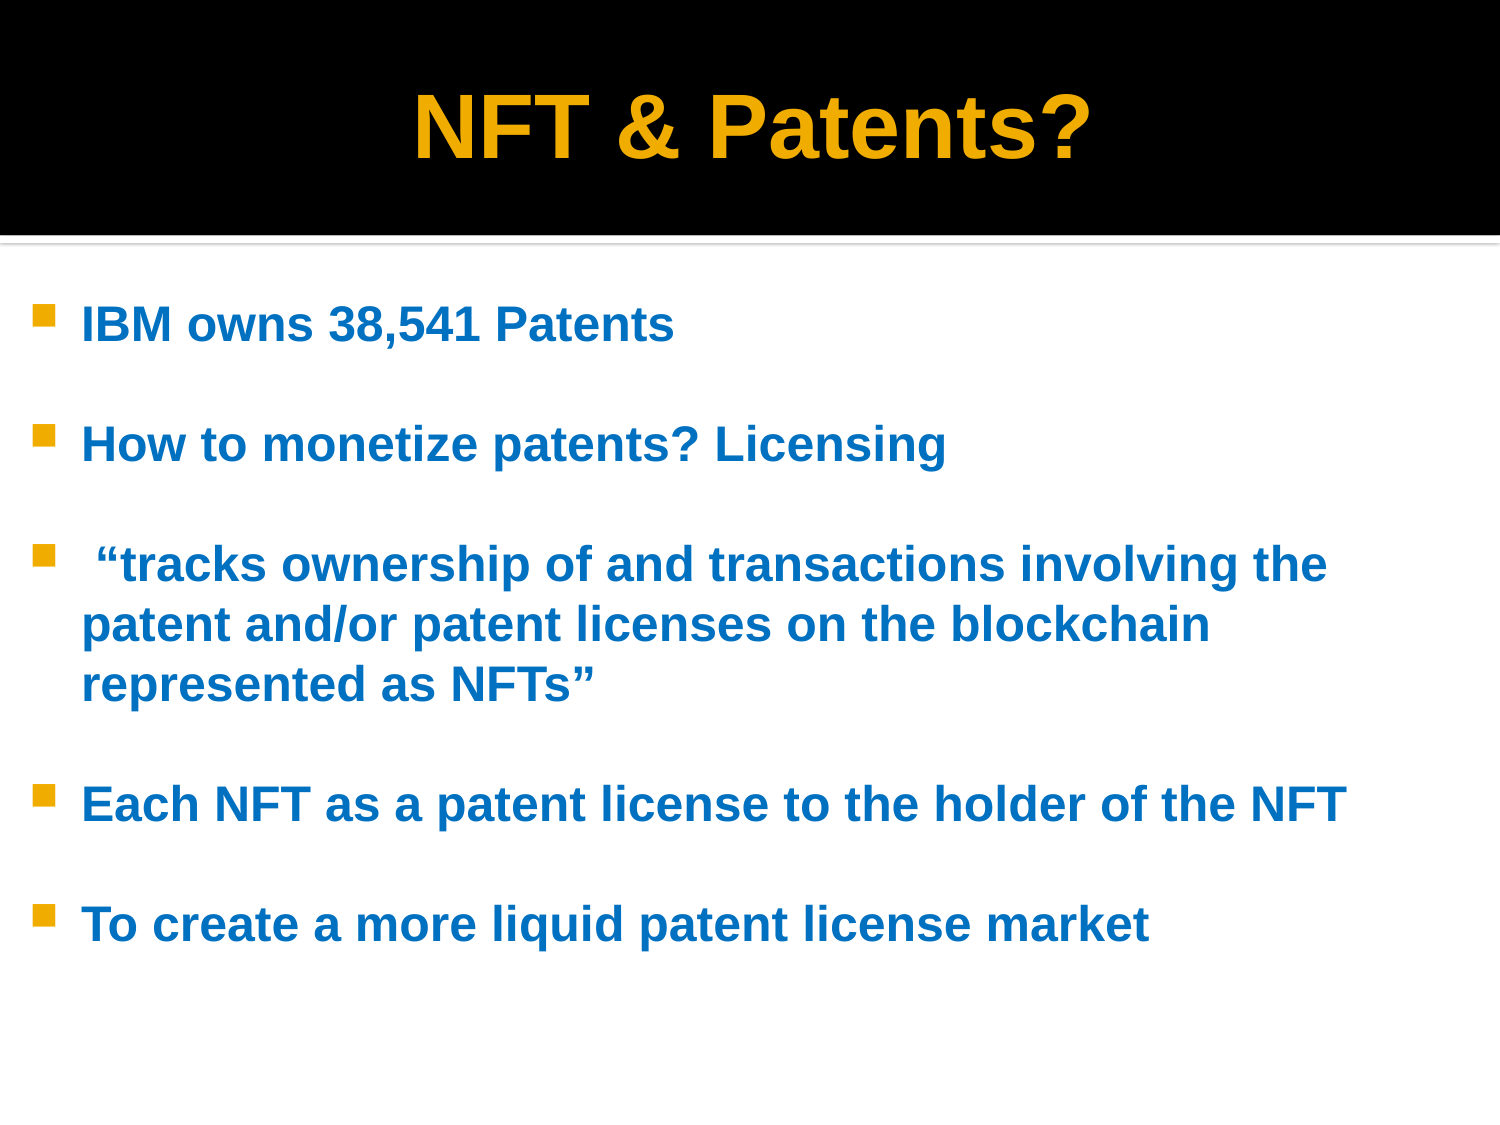

# NFT & Patents?

IBM owns 38,541 Patents

How to monetize patents? Licensing

 “tracks ownership of and transactions involving the patent and/or patent licenses on the blockchain represented as NFTs”

Each NFT as a patent license to the holder of the NFT

To create a more liquid patent license market